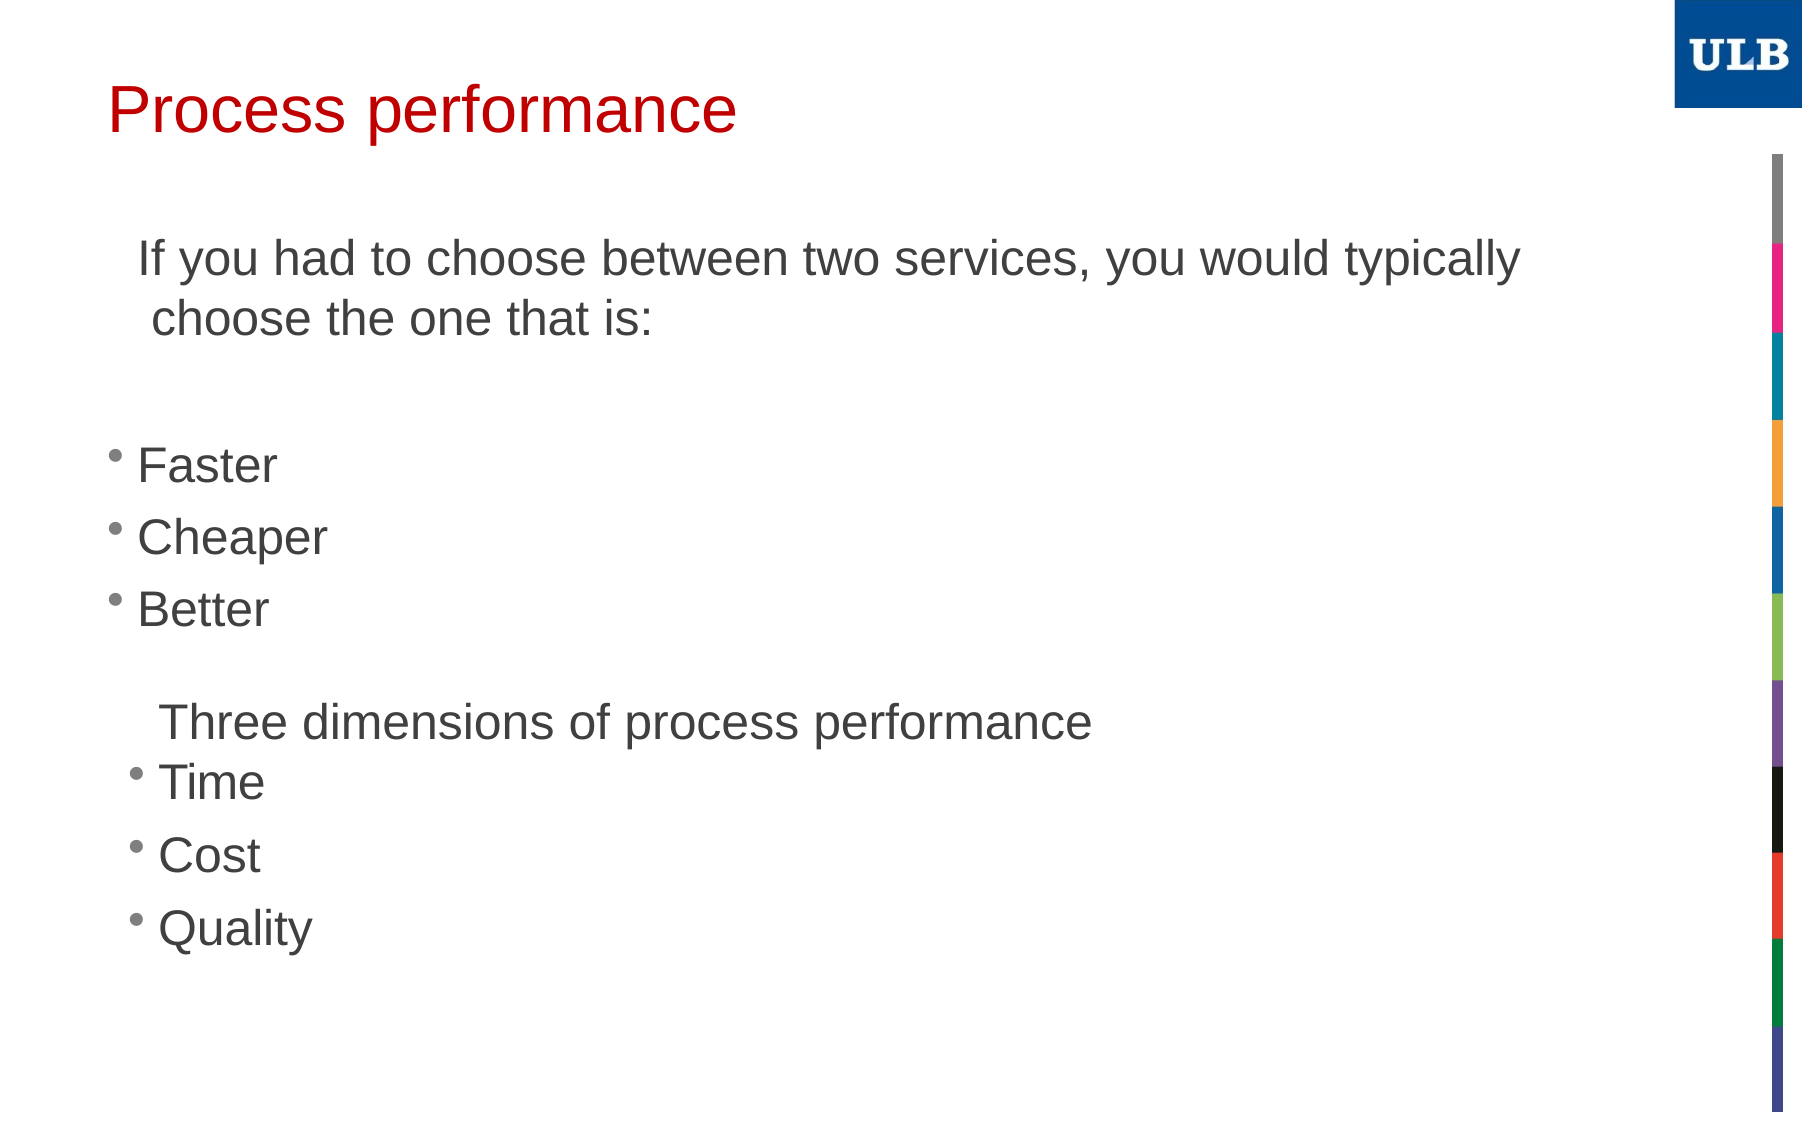

# Process performance
If you had to choose between two services, you would typically  choose the one that is:

Faster
Cheaper
Better
Three dimensions of process performance
Time
Cost
Quality